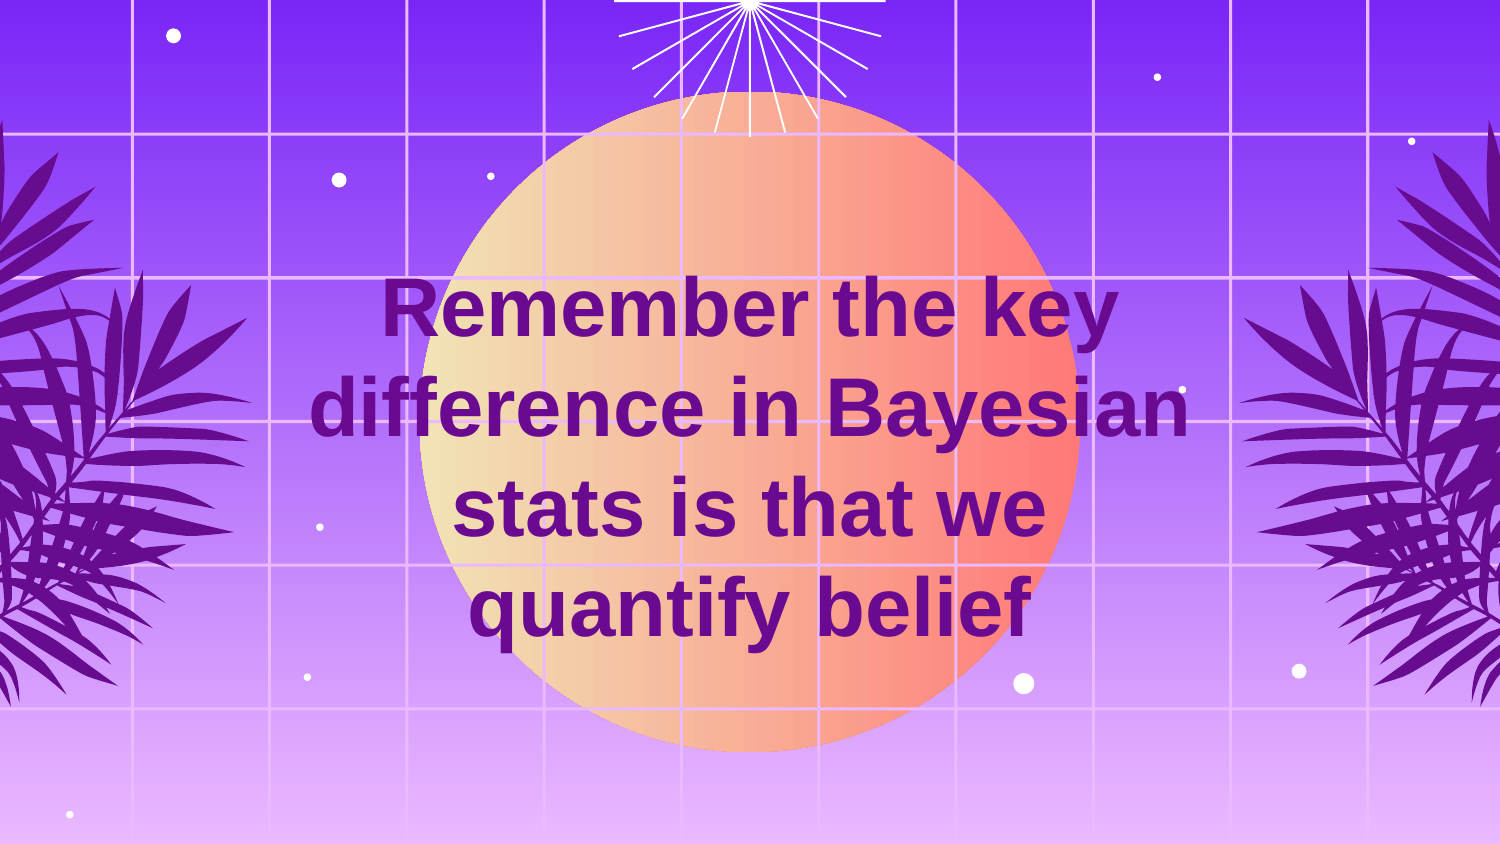

# Remember the key difference in Bayesian stats is that we quantify belief